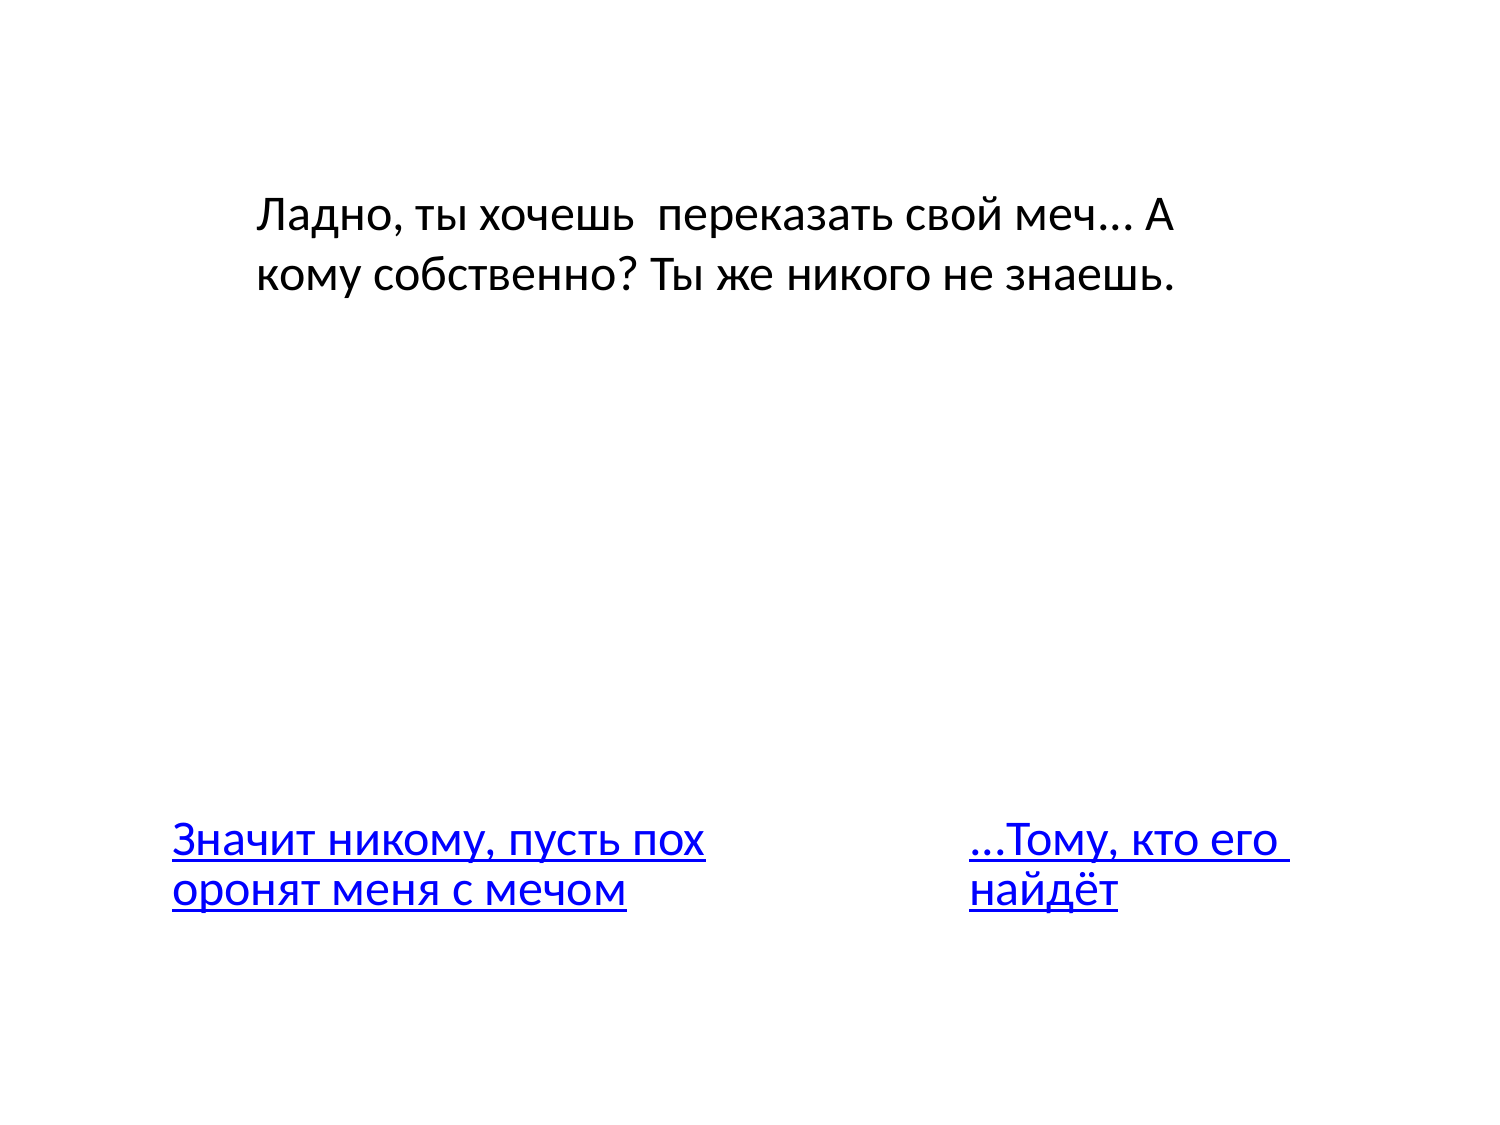

Ладно, ты хочешь  переказать свой меч... А кому собственно? Ты же никого не знаешь.
Значит никому, пусть похоронят меня с мечом
...Тому, кто его найдёт